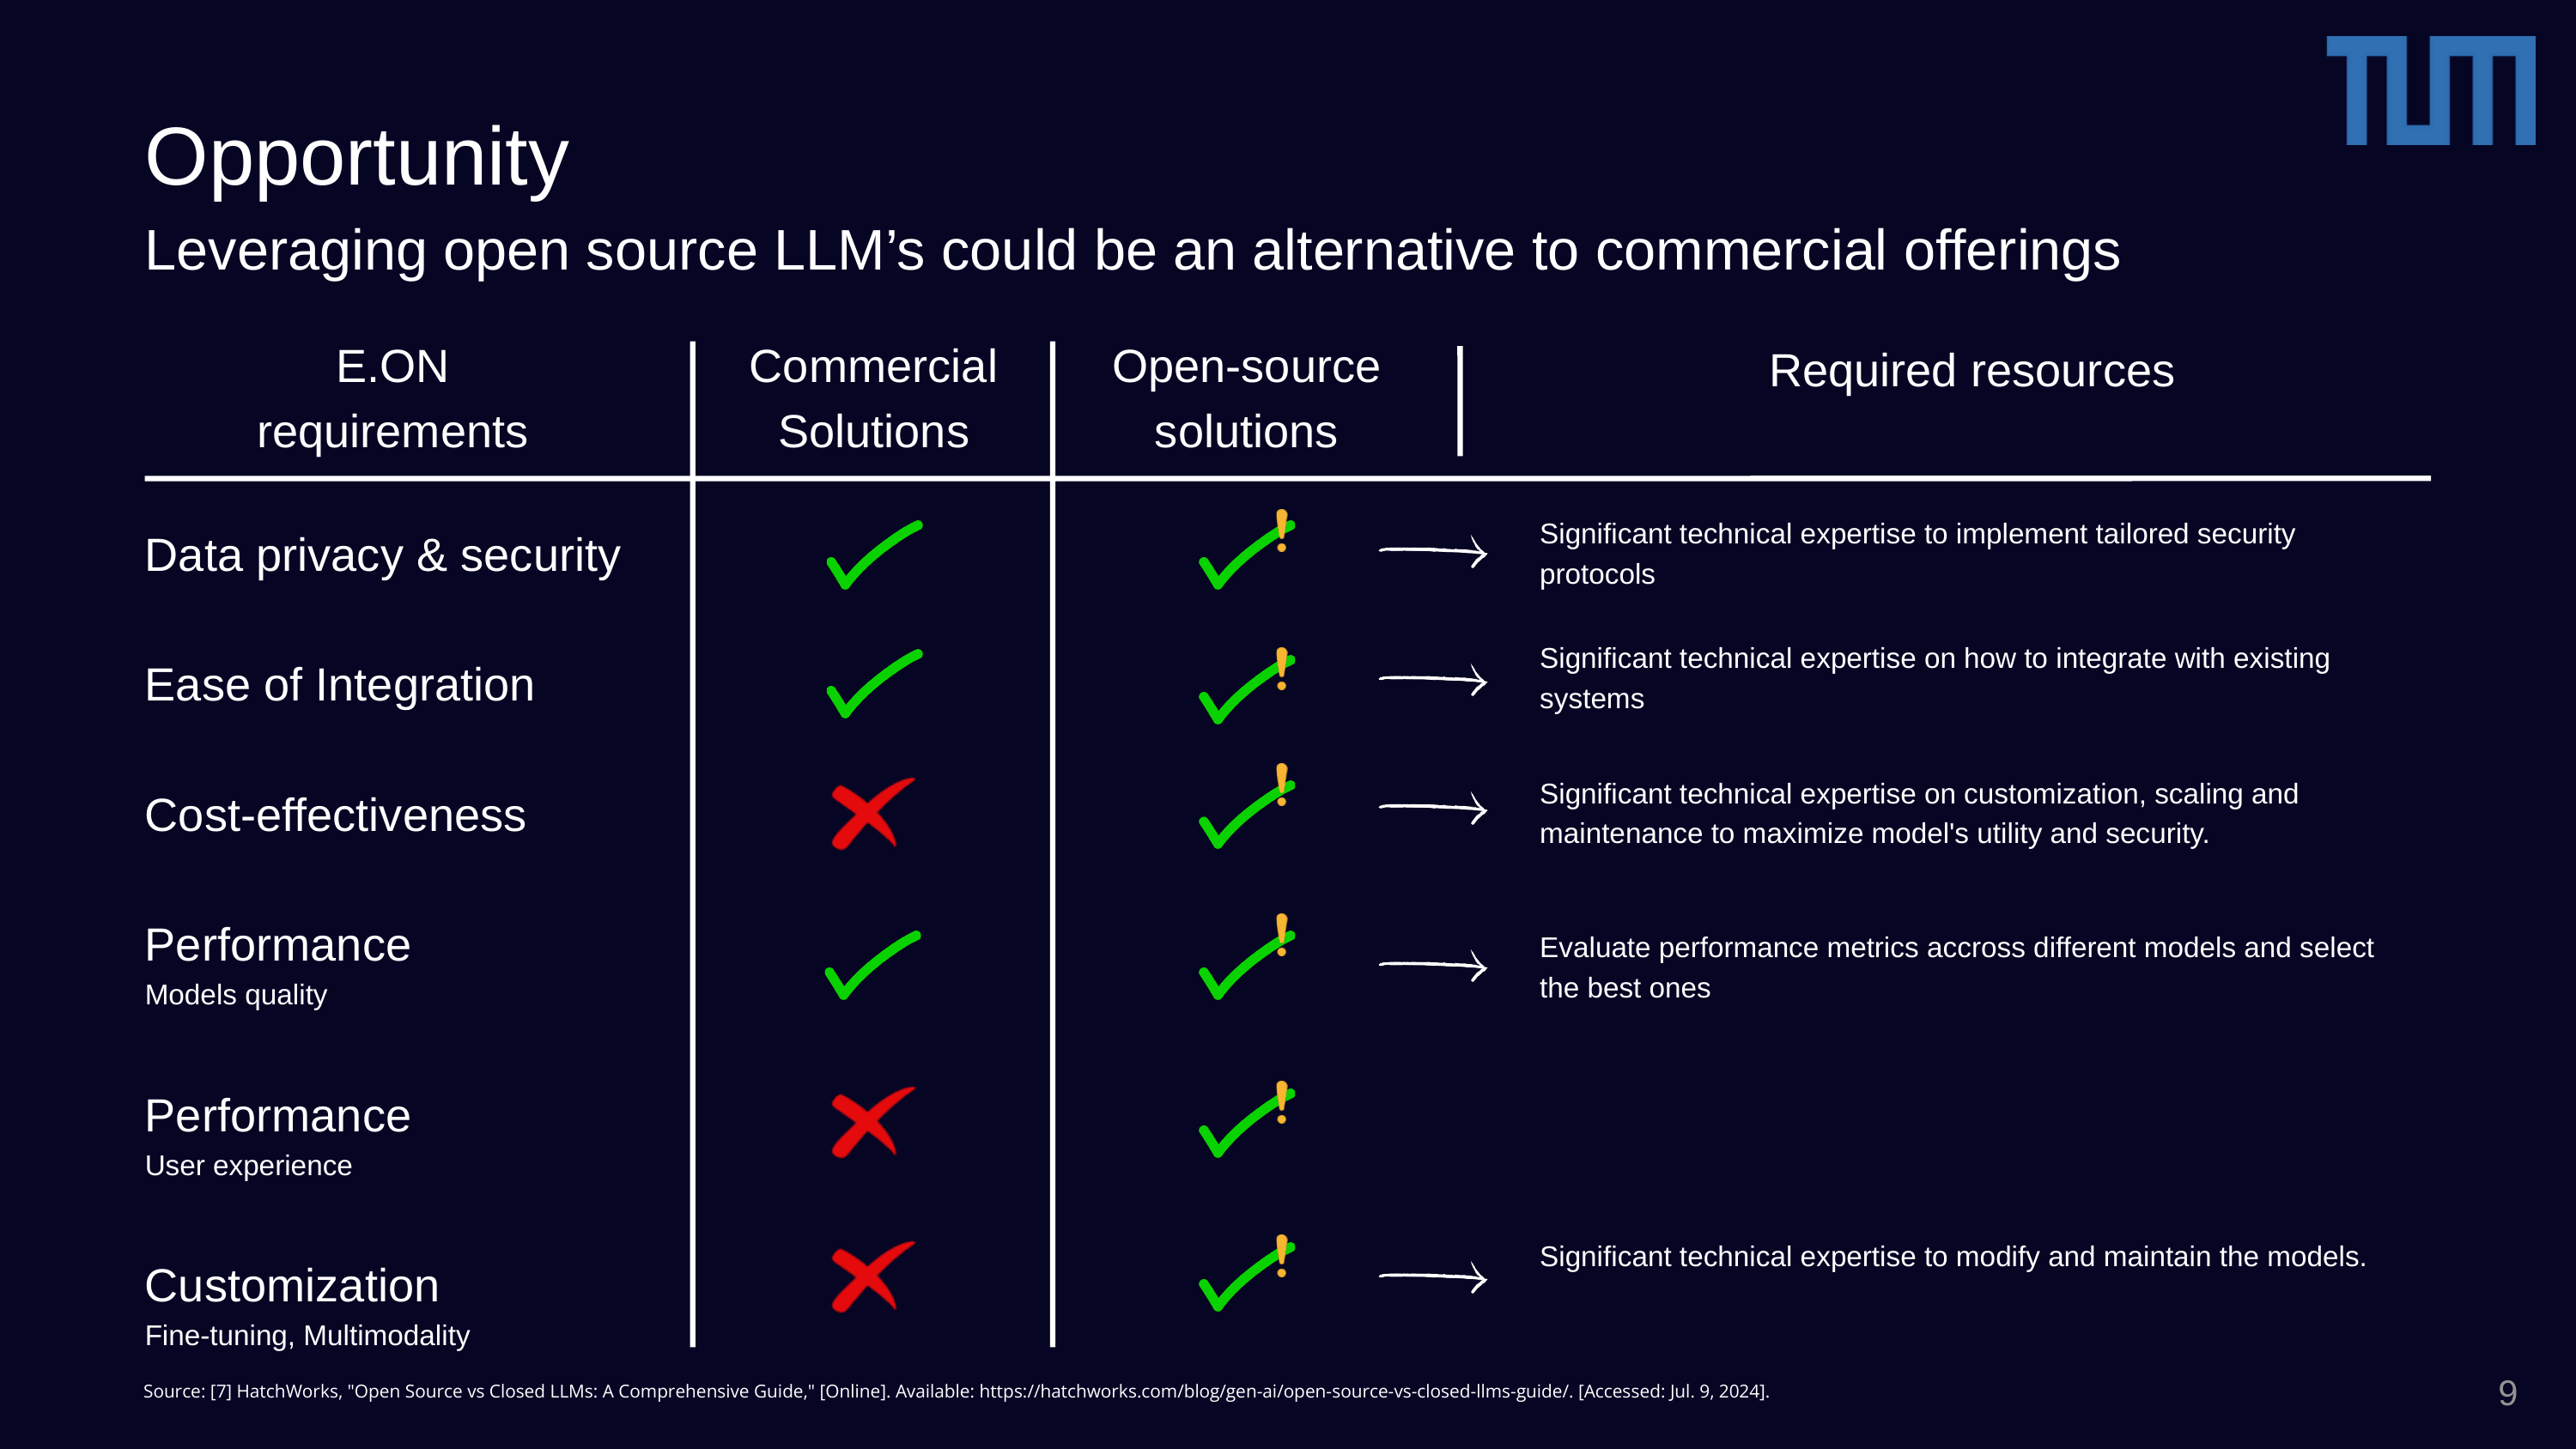

Opportunity
Leveraging open source LLM’s could be an alternative to commercial offerings
E.ON requirements
Commercial Solutions
Open-source solutions
Required resources

Significant technical expertise to implement tailored security protocols
Data privacy & security

Ease of Integration

Cost-effectiveness

Performance
Models quality

Performance
User experience

Customization
Fine-tuning, Multimodality

Significant technical expertise on how to integrate with existing systems

Significant technical expertise on customization, scaling and maintenance to maximize model's utility and security.

Evaluate performance metrics accross different models and select the best ones

Significant technical expertise to modify and maintain the models.

9
Source: [7] HatchWorks, "Open Source vs Closed LLMs: A Comprehensive Guide," [Online]. Available: https://hatchworks.com/blog/gen-ai/open-source-vs-closed-llms-guide/. [Accessed: Jul. 9, 2024].